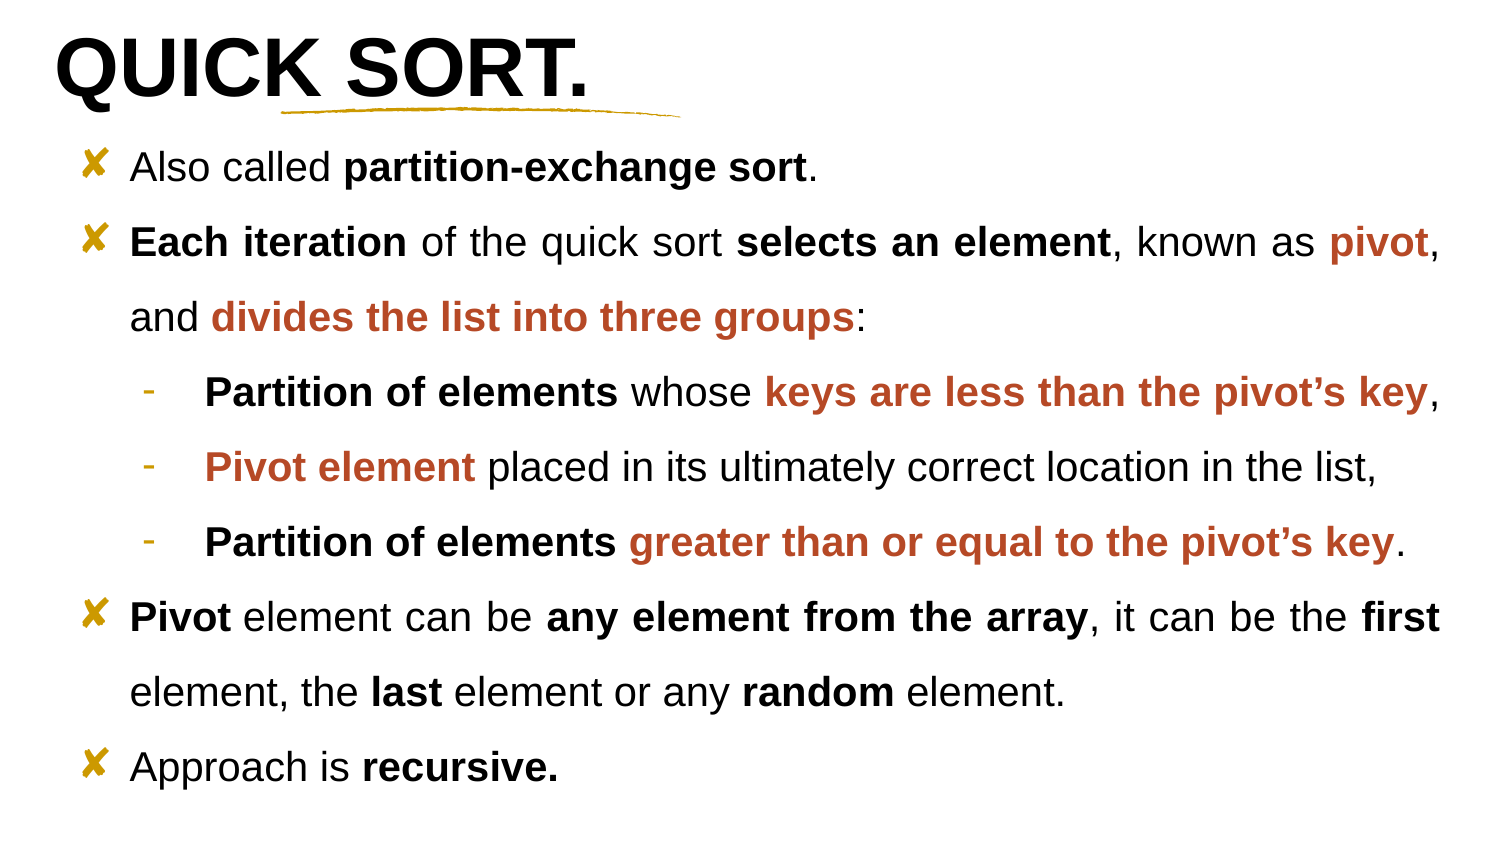

# QUICK SORT.
Also called partition-exchange sort.
Each iteration of the quick sort selects an element, known as pivot, and divides the list into three groups:
Partition of elements whose keys are less than the pivot’s key,
Pivot element placed in its ultimately correct location in the list,
Partition of elements greater than or equal to the pivot’s key.
Pivot element can be any element from the array, it can be the first element, the last element or any random element.
Approach is recursive.